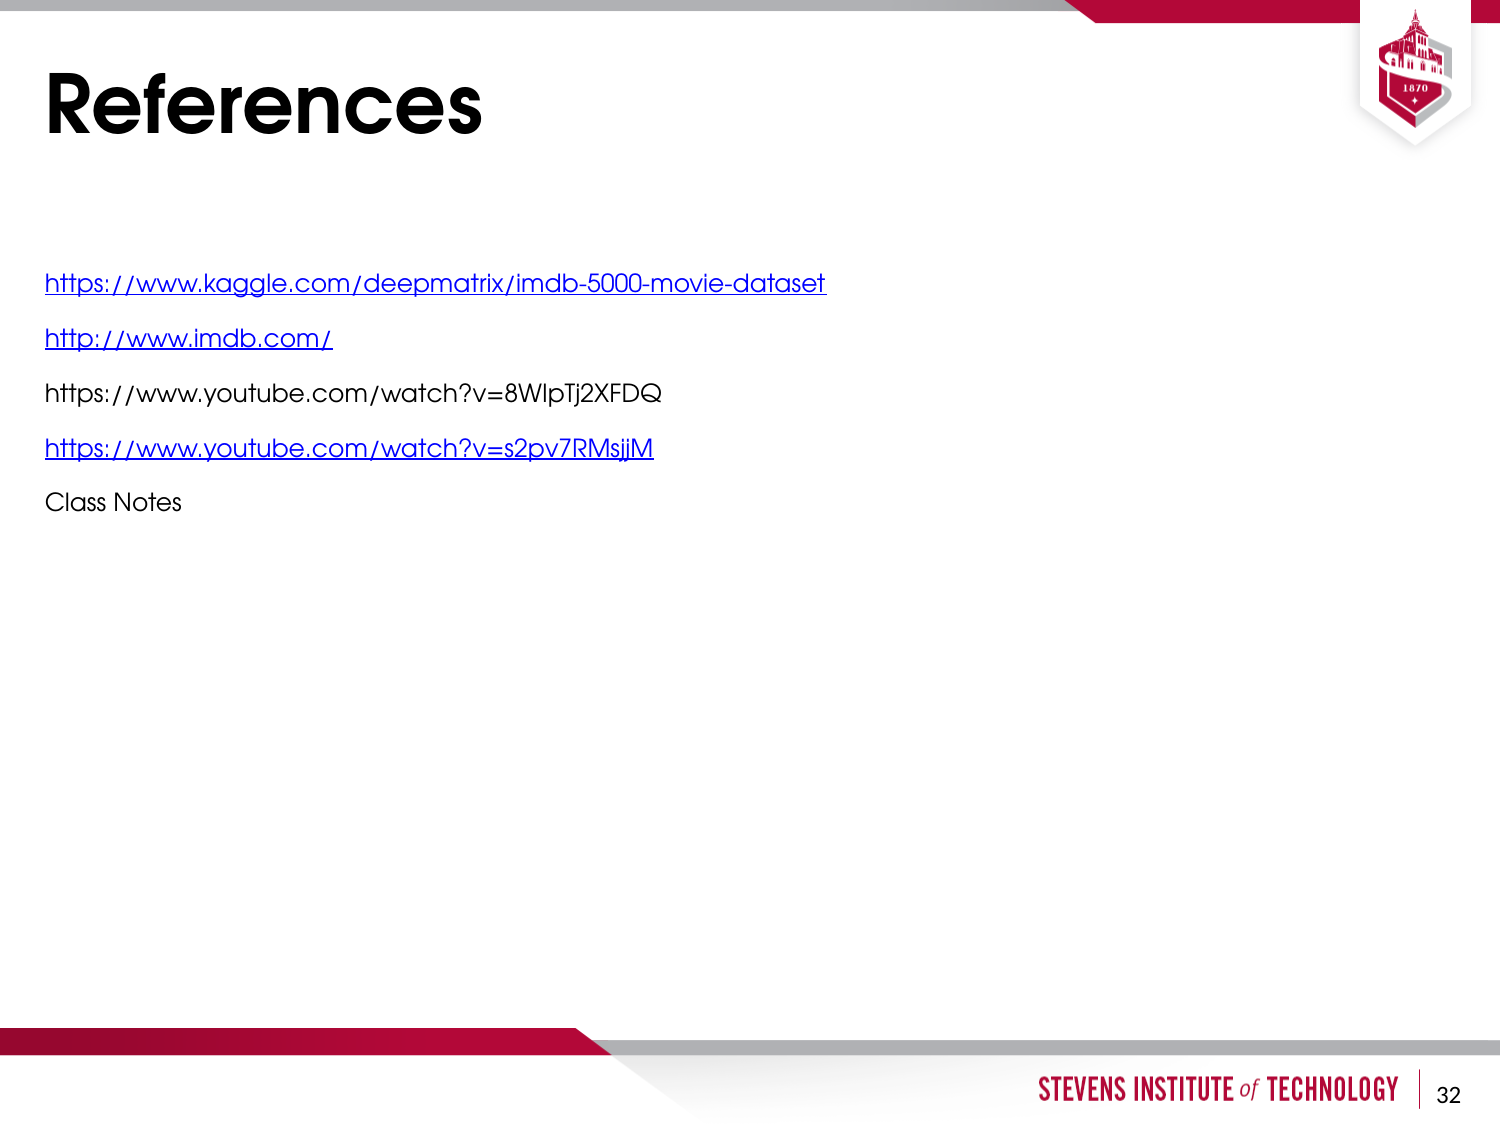

# References
https://www.kaggle.com/deepmatrix/imdb-5000-movie-dataset
http://www.imdb.com/
https://www.youtube.com/watch?v=8WIpTj2XFDQ
https://www.youtube.com/watch?v=s2pv7RMsjjM
Class Notes
32